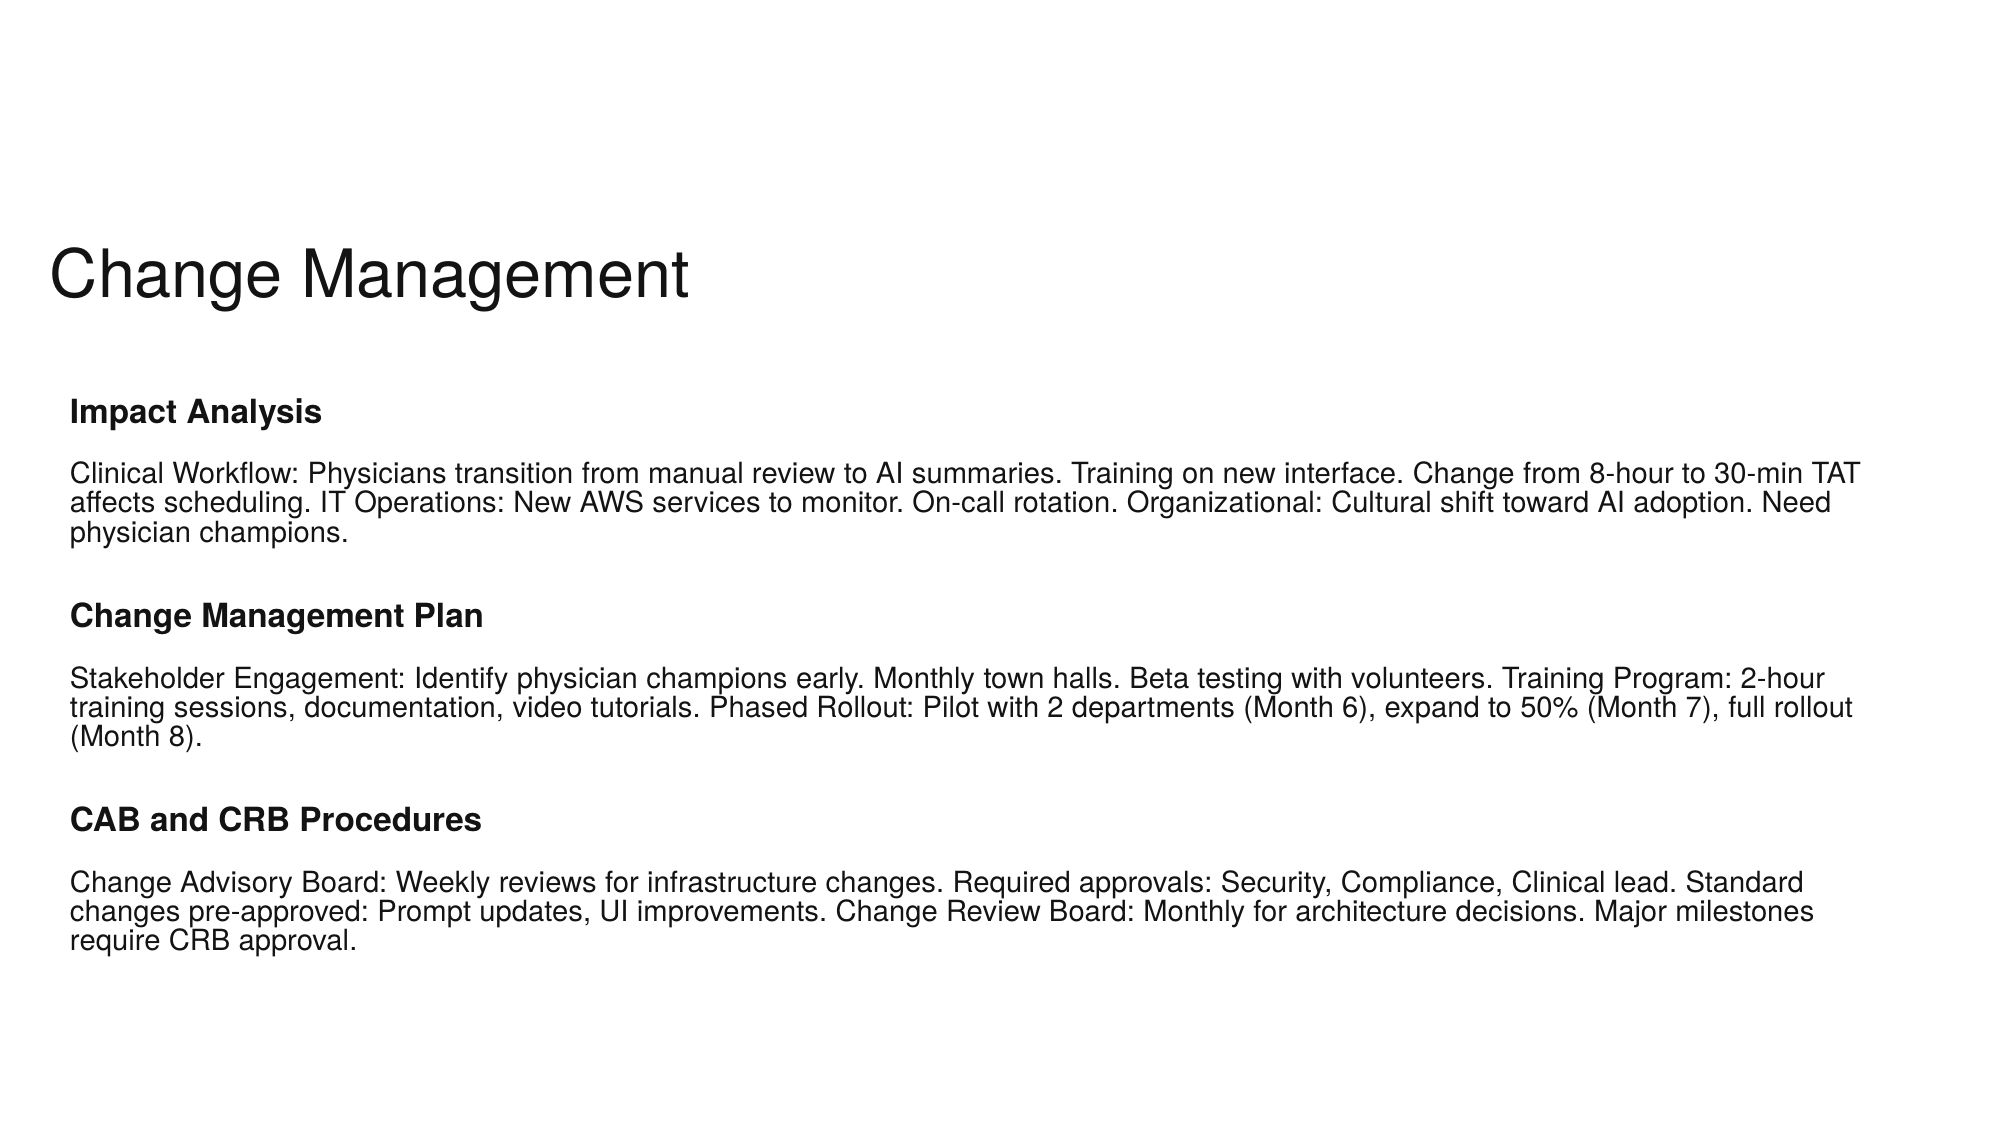

# Change Management
Impact Analysis
Clinical Workflow: Physicians transition from manual review to AI summaries. Training on new interface. Change from 8-hour to 30-min TAT affects scheduling. IT Operations: New AWS services to monitor. On-call rotation. Organizational: Cultural shift toward AI adoption. Need physician champions.
Change Management Plan
Stakeholder Engagement: Identify physician champions early. Monthly town halls. Beta testing with volunteers. Training Program: 2-hour training sessions, documentation, video tutorials. Phased Rollout: Pilot with 2 departments (Month 6), expand to 50% (Month 7), full rollout (Month 8).
CAB and CRB Procedures
Change Advisory Board: Weekly reviews for infrastructure changes. Required approvals: Security, Compliance, Clinical lead. Standard changes pre-approved: Prompt updates, UI improvements. Change Review Board: Monthly for architecture decisions. Major milestones require CRB approval.